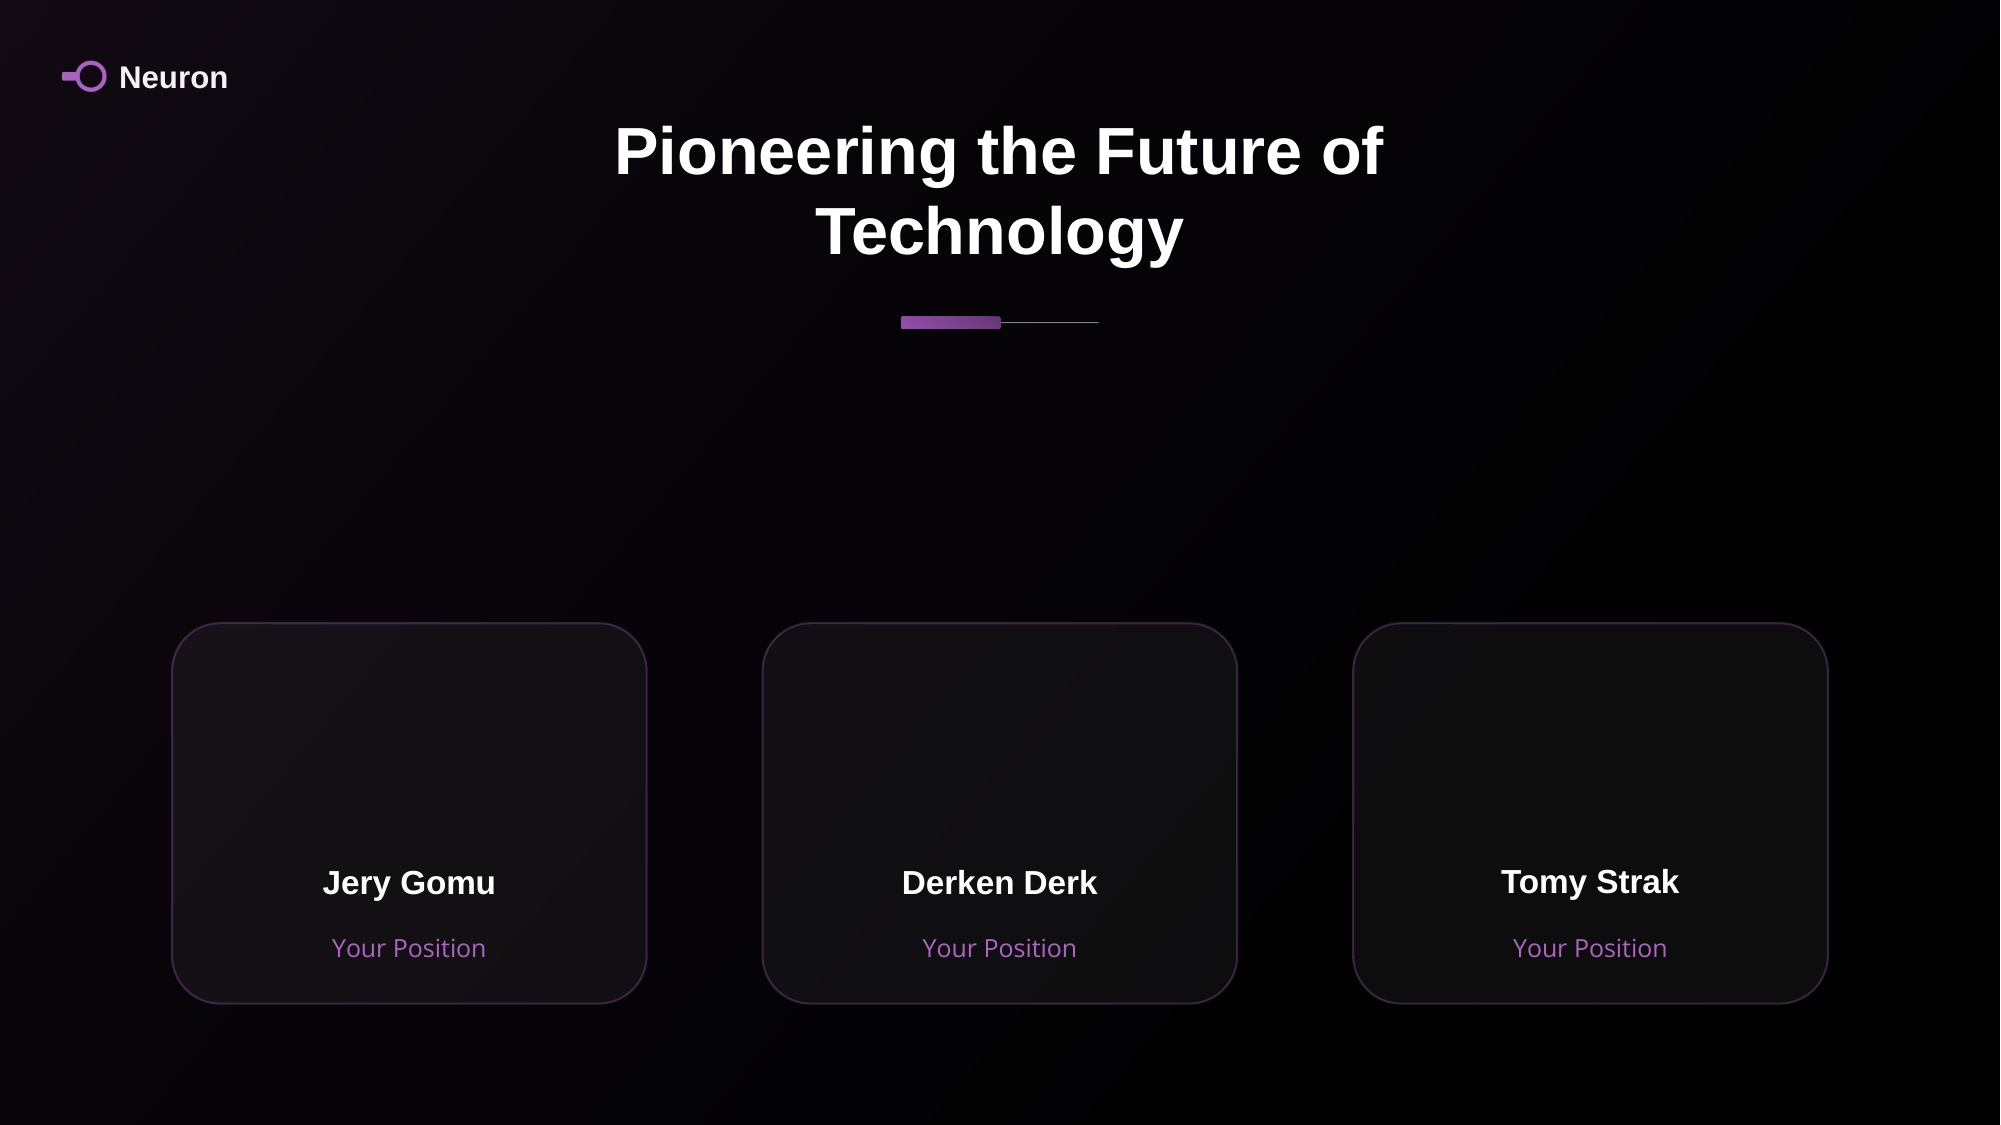

Pioneering the Future of Technology

Tomy Strak
Jery Gomu
Derken Derk
Your Position
Your Position
Your Position